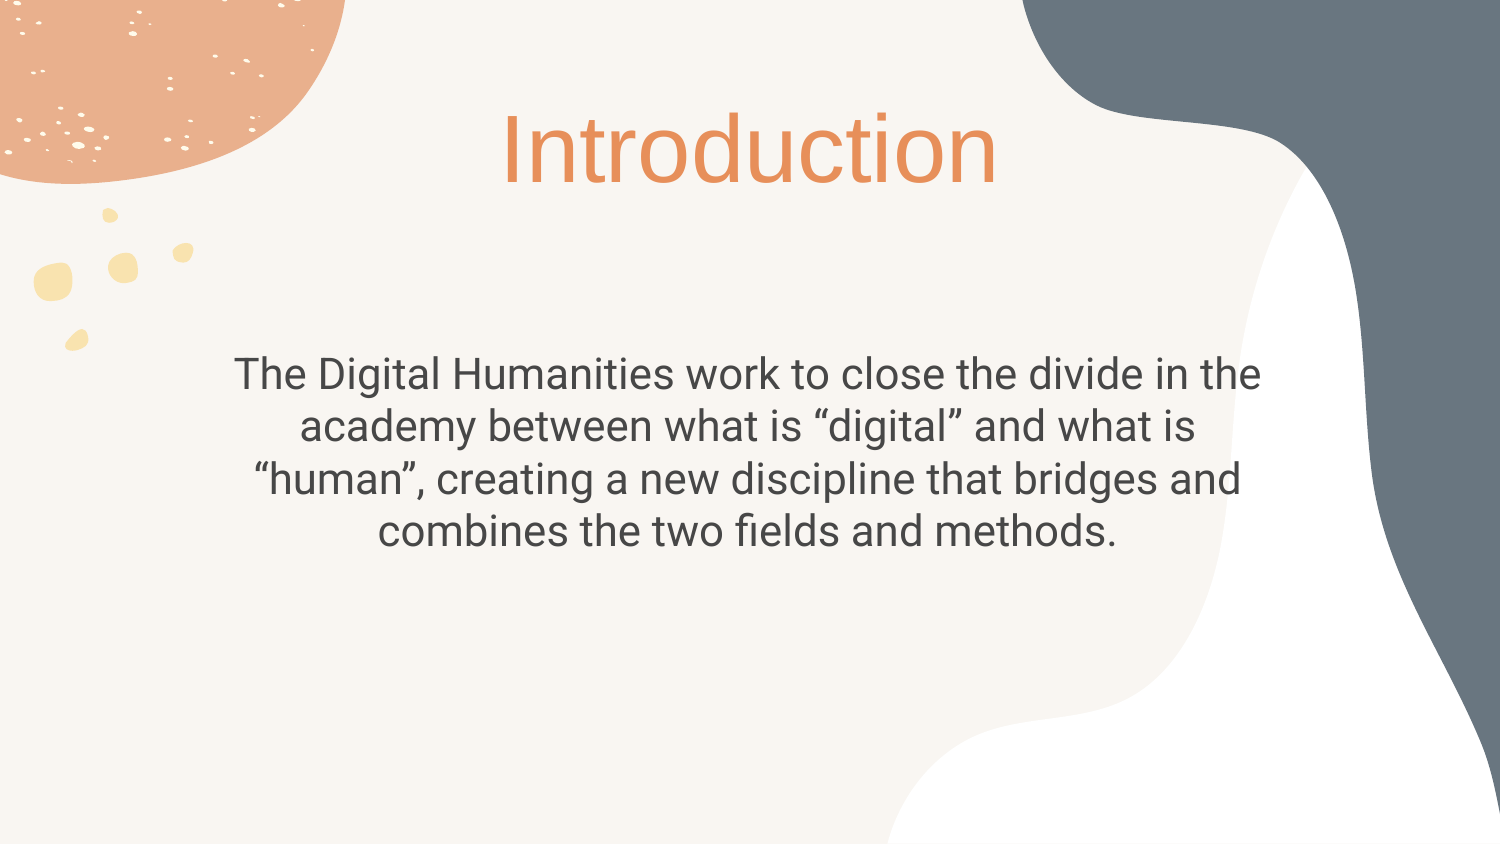

# Introduction
The Digital Humanities work to close the divide in the academy between what is “digital” and what is “human”, creating a new discipline that bridges and combines the two fields and methods.